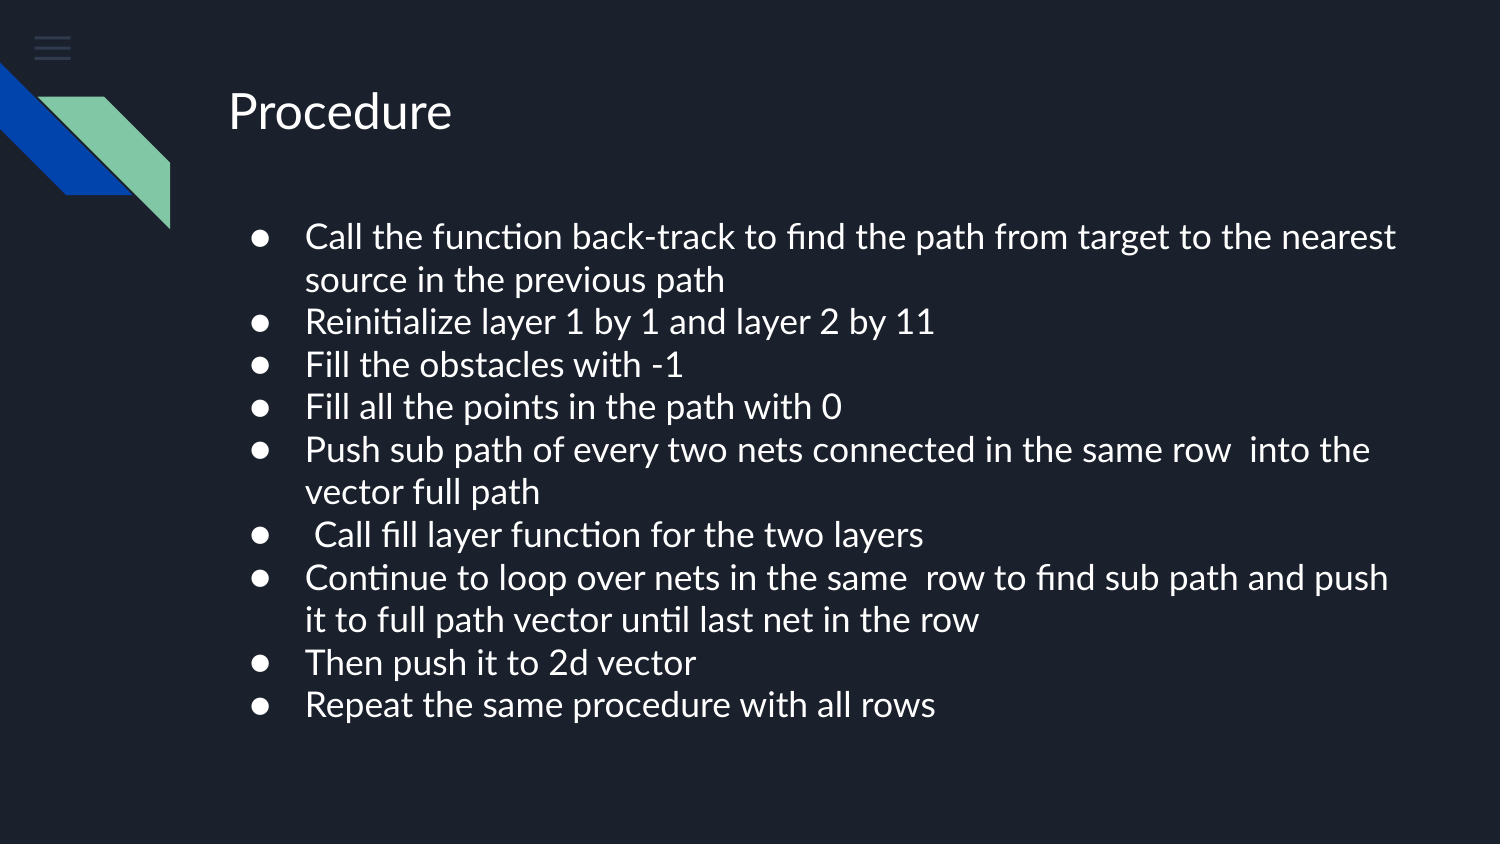

# Procedure
Call the function back-track to find the path from target to the nearest source in the previous path
Reinitialize layer 1 by 1 and layer 2 by 11
Fill the obstacles with -1
Fill all the points in the path with 0
Push sub path of every two nets connected in the same row  into the  vector full path
 Call fill layer function for the two layers
Continue to loop over nets in the same  row to find sub path and push it to full path vector until last net in the row
Then push it to 2d vector
Repeat the same procedure with all rows